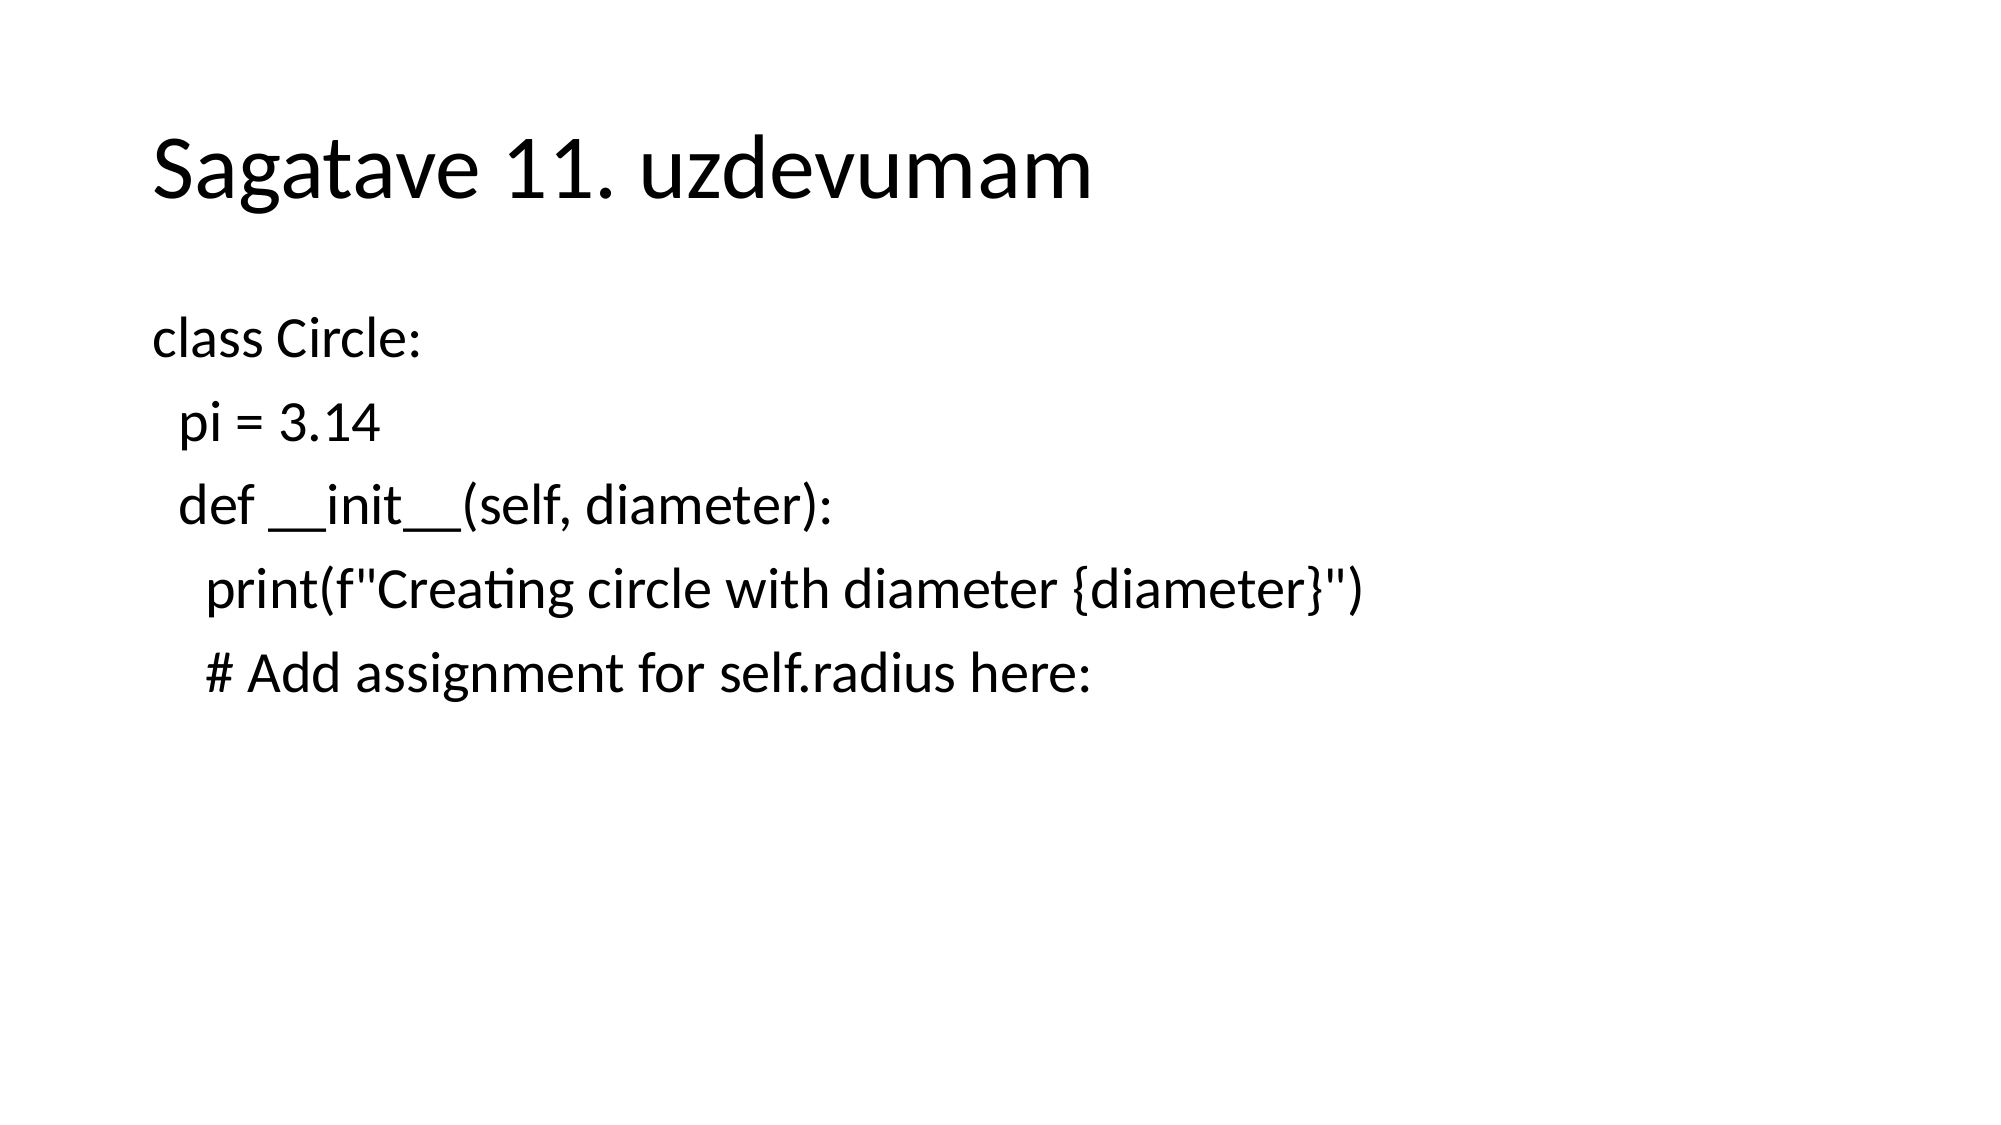

# Sagatave 11. uzdevumam
class Circle:
  pi = 3.14
  def __init__(self, diameter):
    print(f"Creating circle with diameter {diameter}")
    # Add assignment for self.radius here: